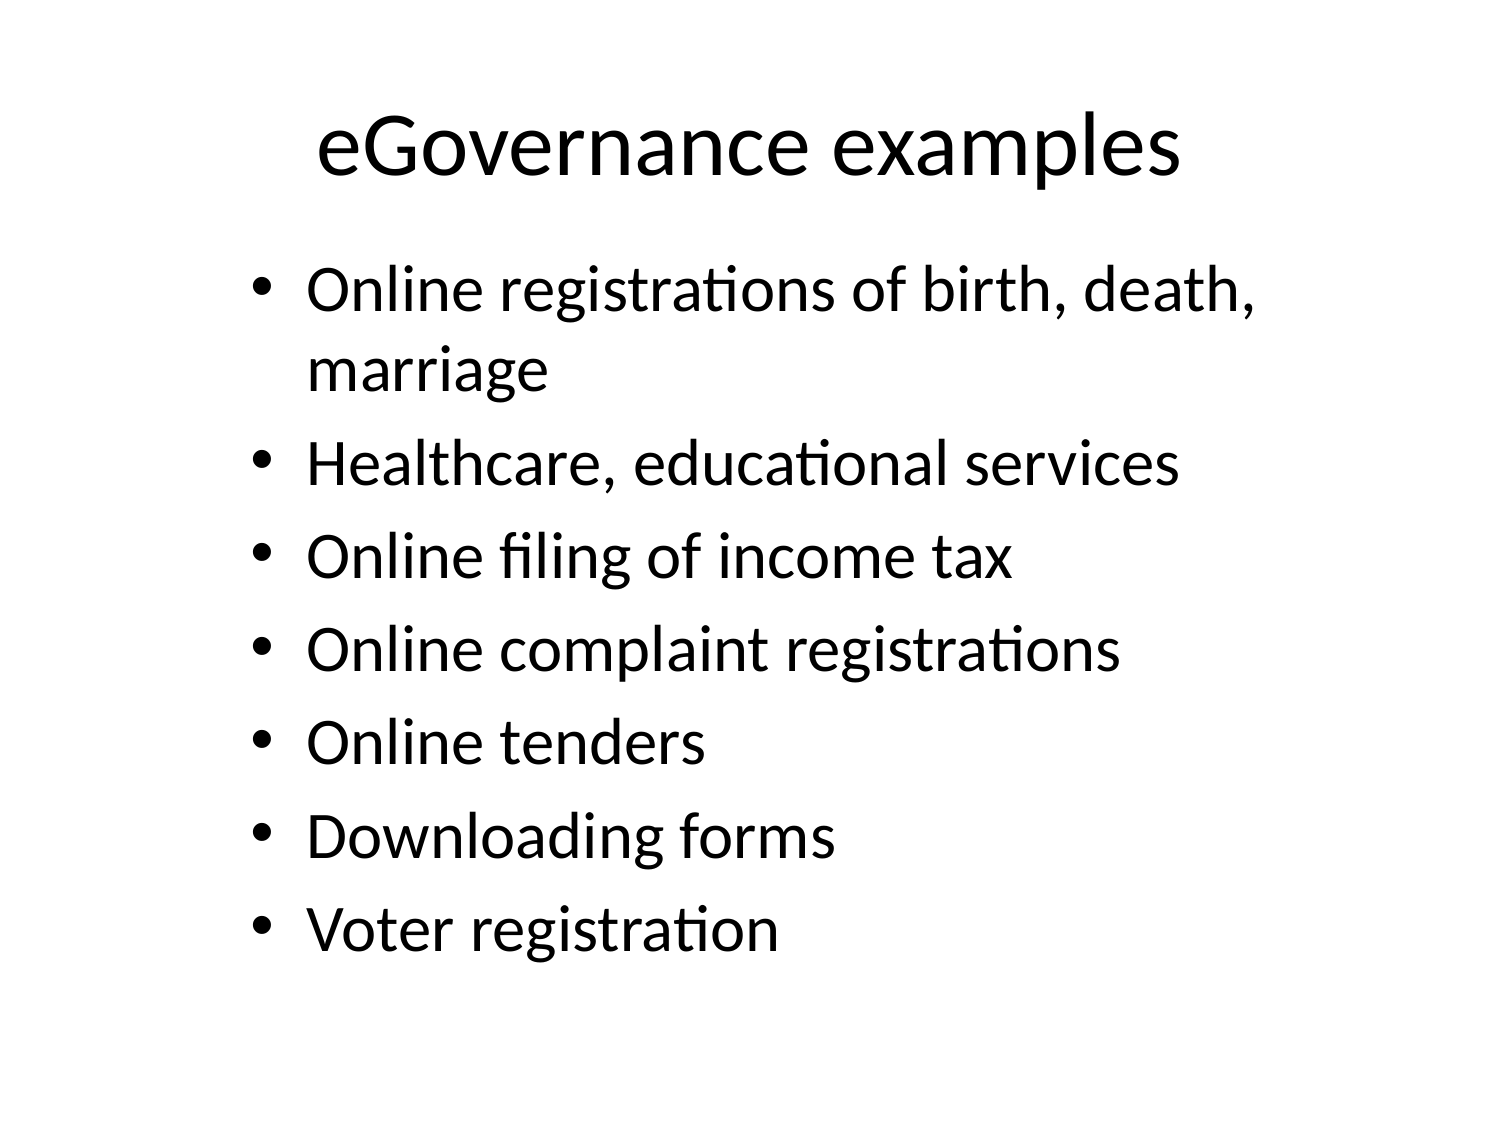

# eGovernance examples
Online registrations of birth, death, marriage
Healthcare, educational services
Online filing of income tax
Online complaint registrations
Online tenders
Downloading forms
Voter registration